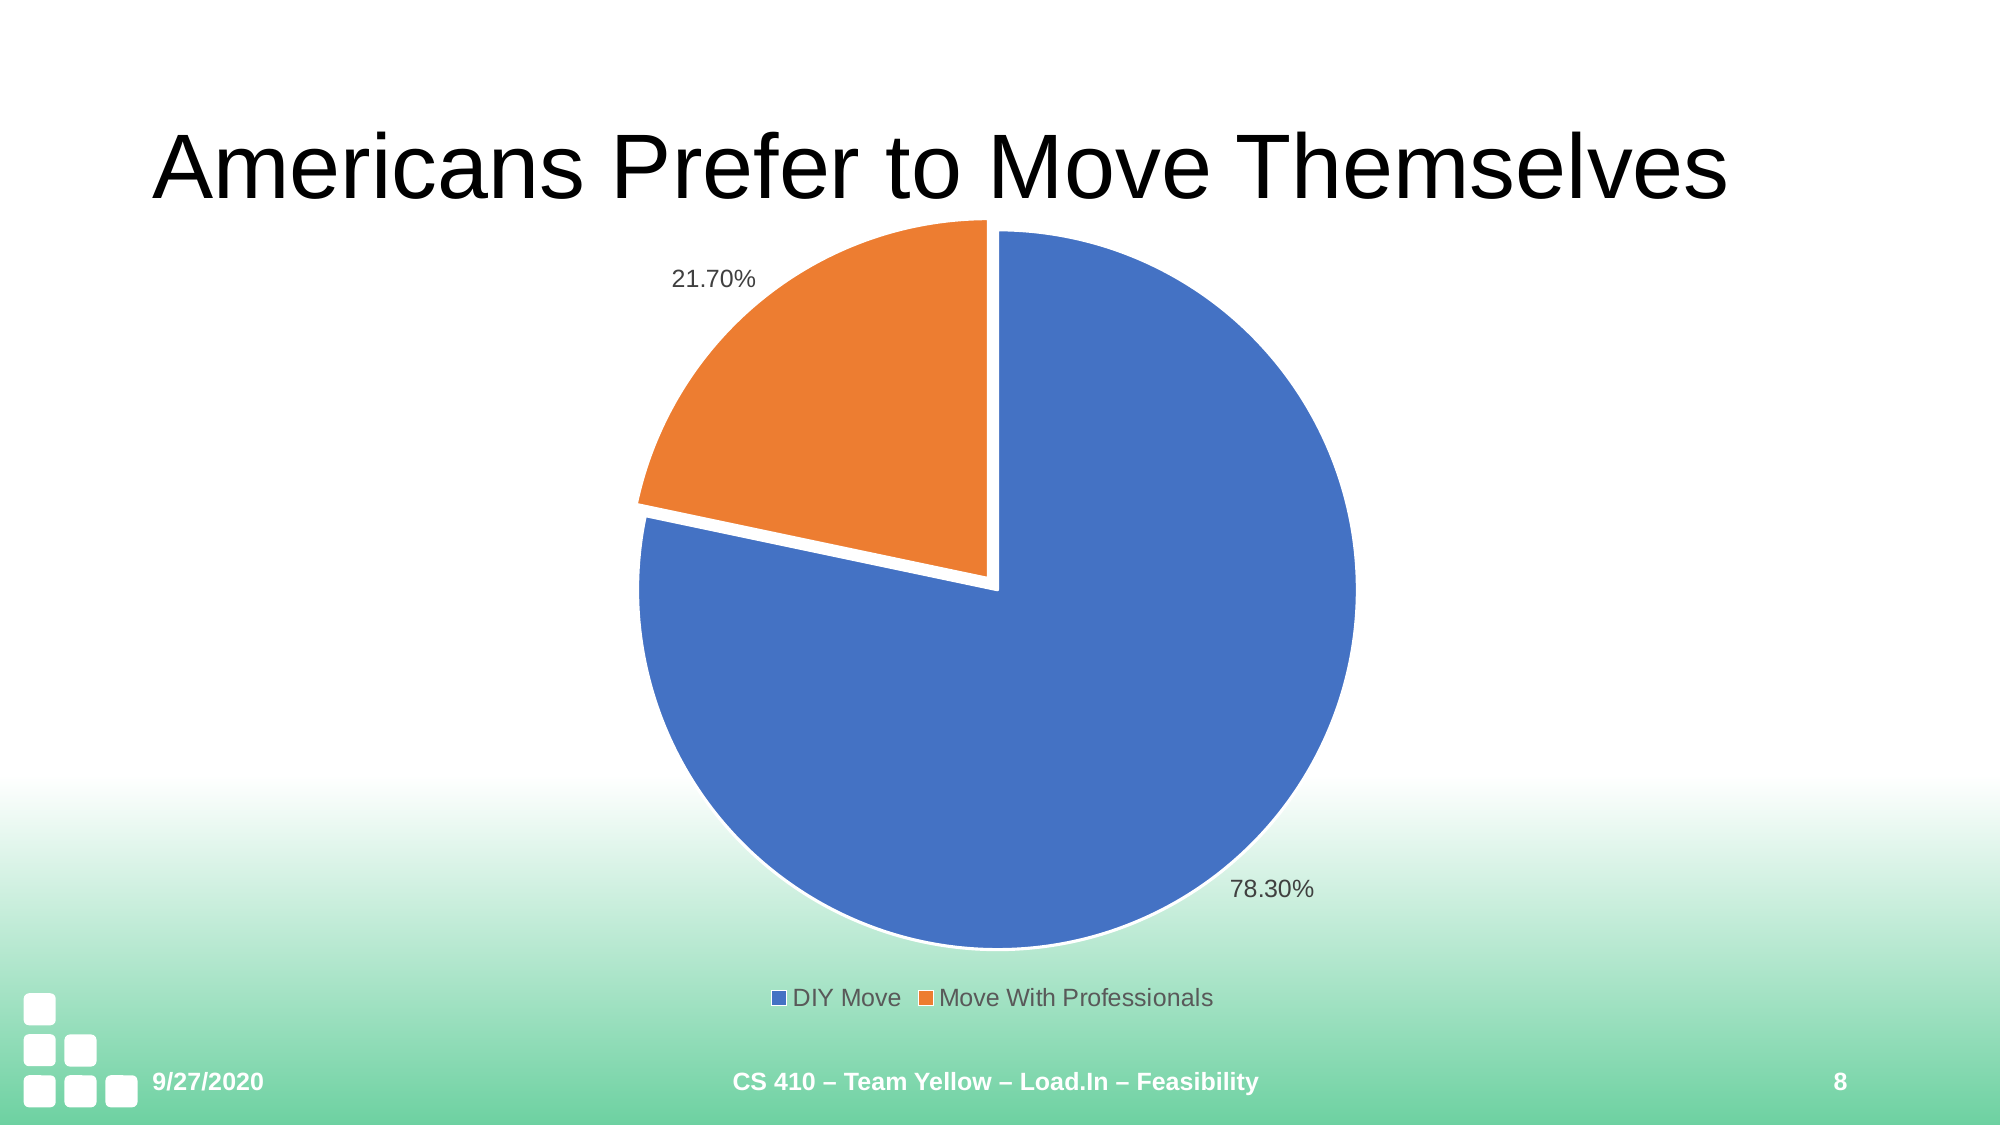

# Americans Prefer to Move Themselves

### Chart

| Category | Movers |
|---|---|
| DIY Move | 0.783 |
| Move With Professionals | 0.217 |
9/27/2020
CS 410 – Team Yellow – Load.In – Feasibility
8